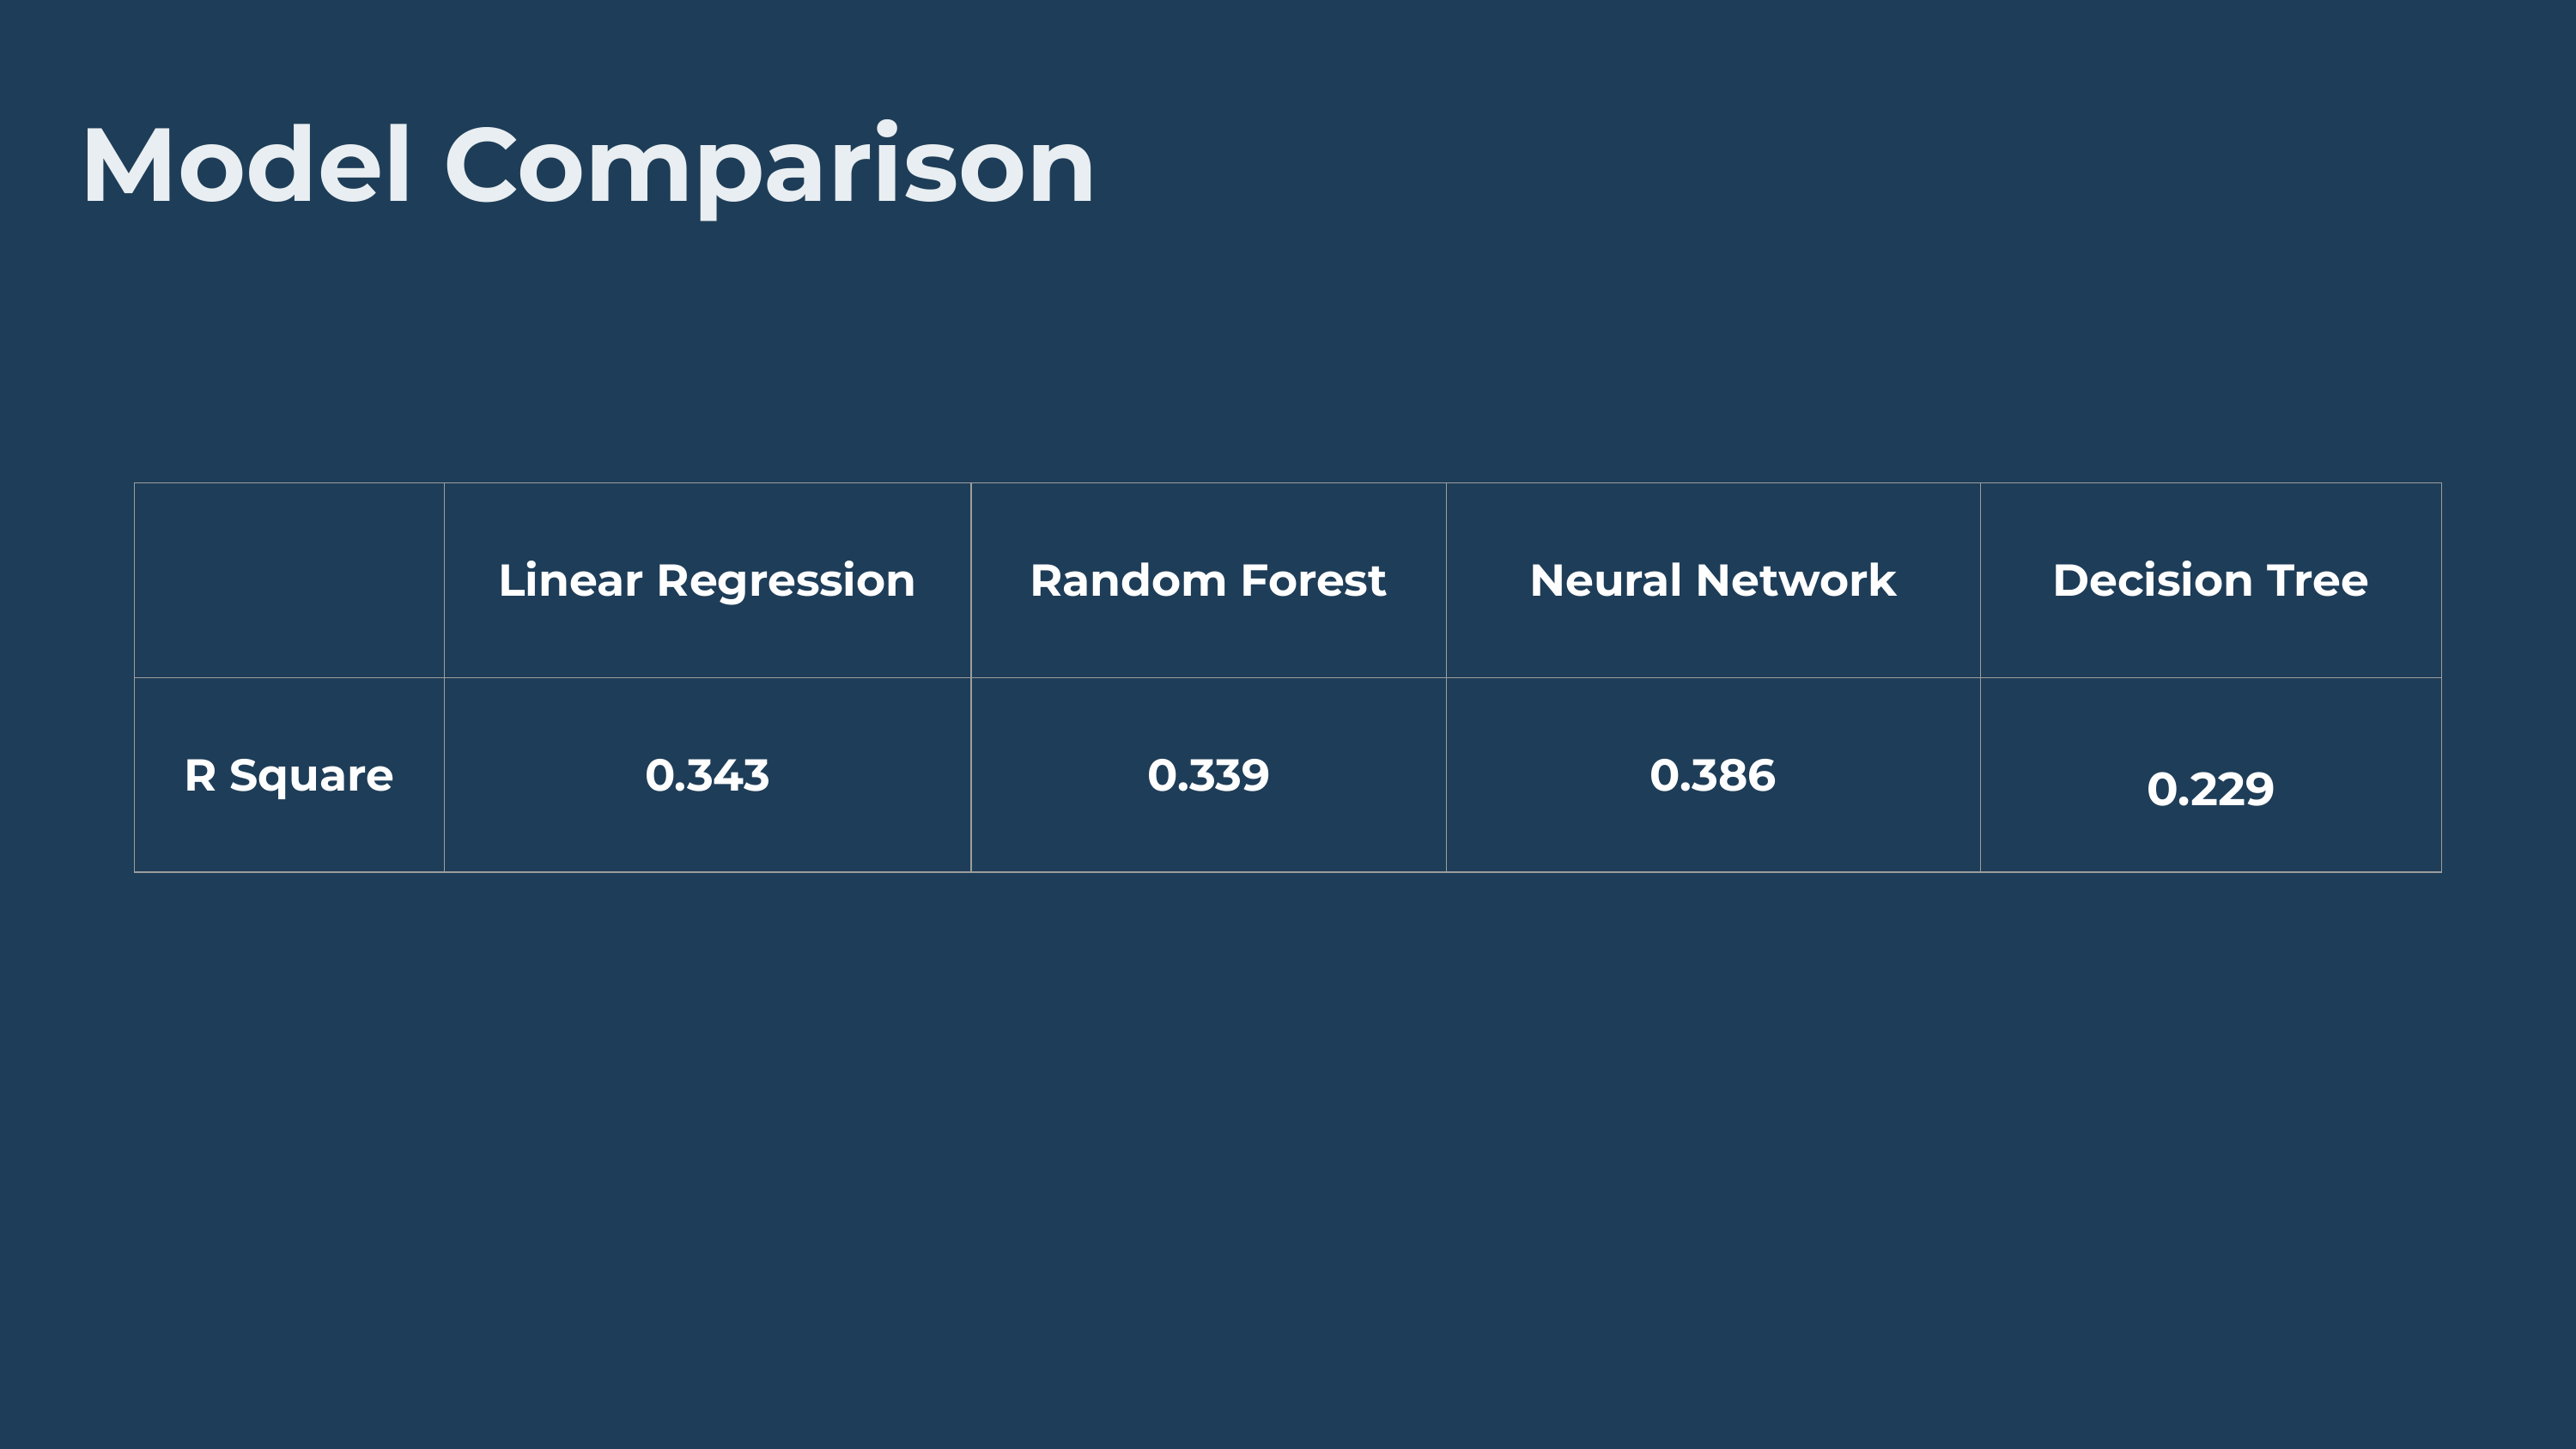

Model Comparison
|  | Linear Regression | Random Forest | Neural Network | Decision Tree |
| --- | --- | --- | --- | --- |
| R Square | 0.343 | 0.339 | 0.386 | 0.229 |